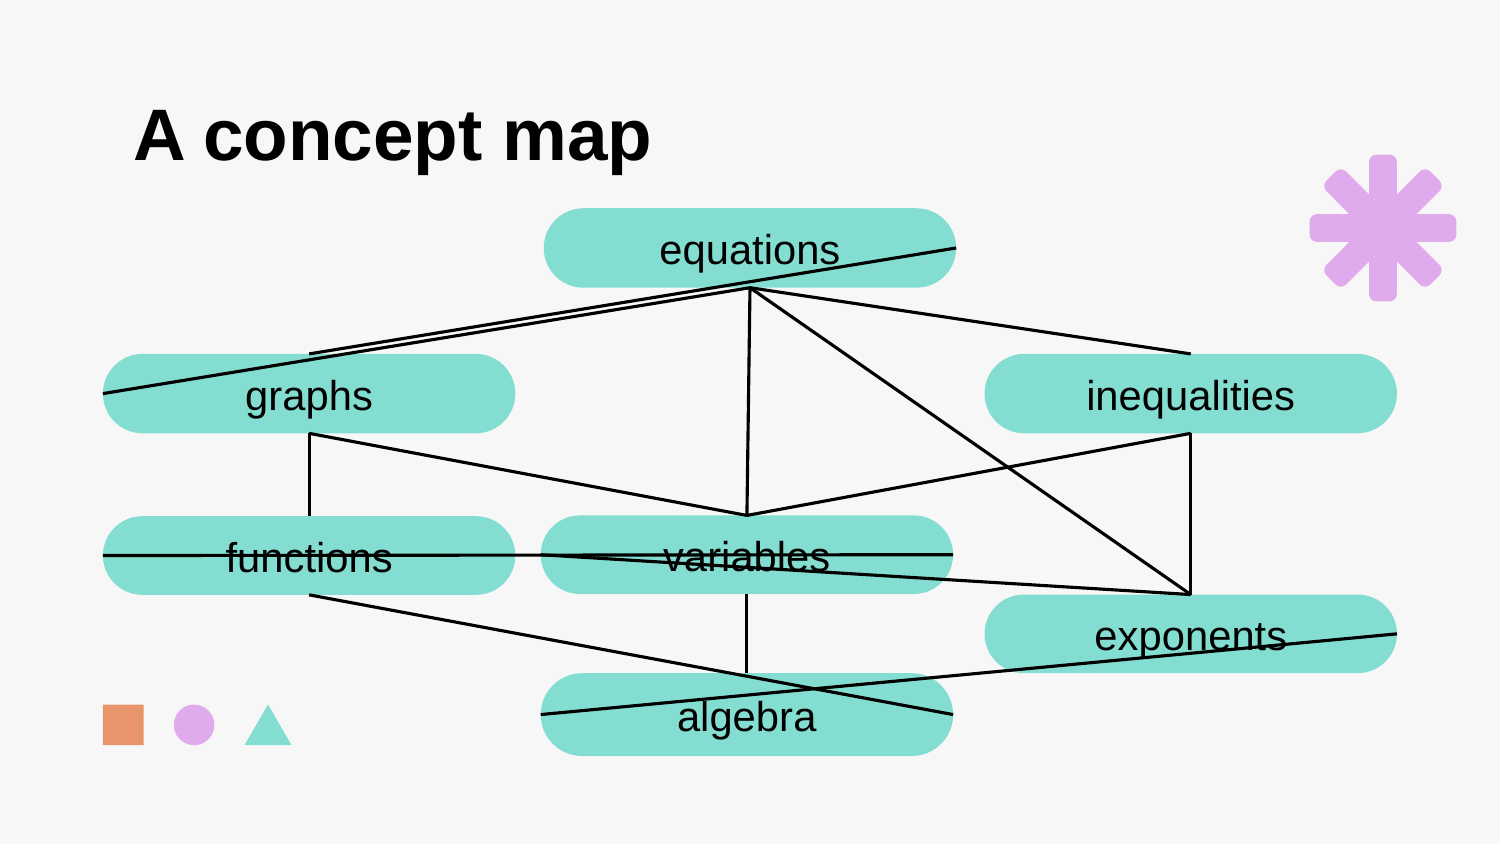

# A concept map

equations
graphs
inequalities
variables
functions
exponents
algebra